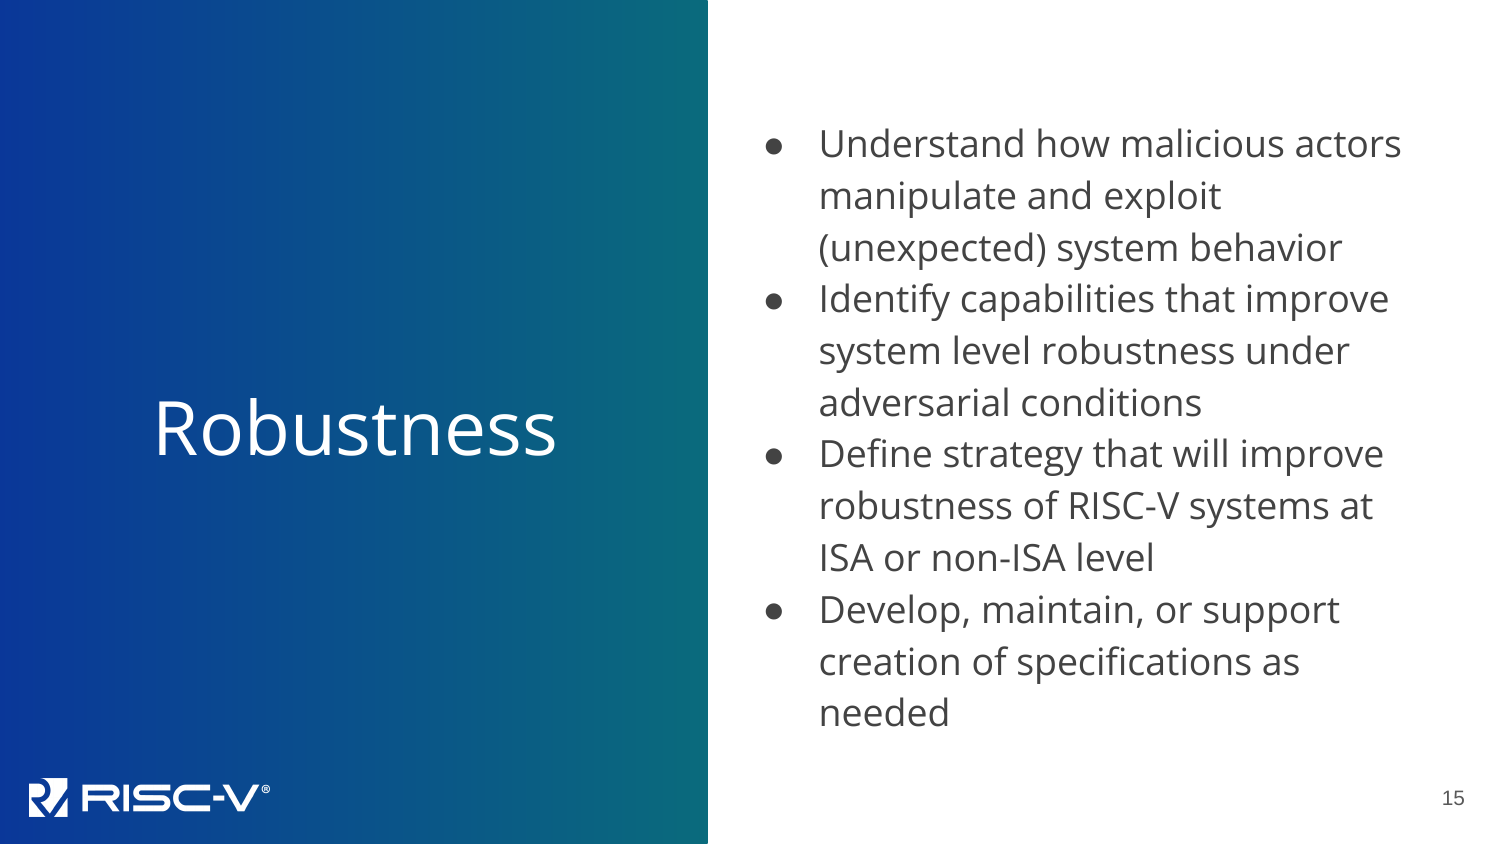

Robustness
Understand how malicious actors manipulate and exploit (unexpected) system behavior
Identify capabilities that improve system level robustness under adversarial conditions
Define strategy that will improve robustness of RISC-V systems at ISA or non-ISA level
Develop, maintain, or support creation of specifications as needed

15